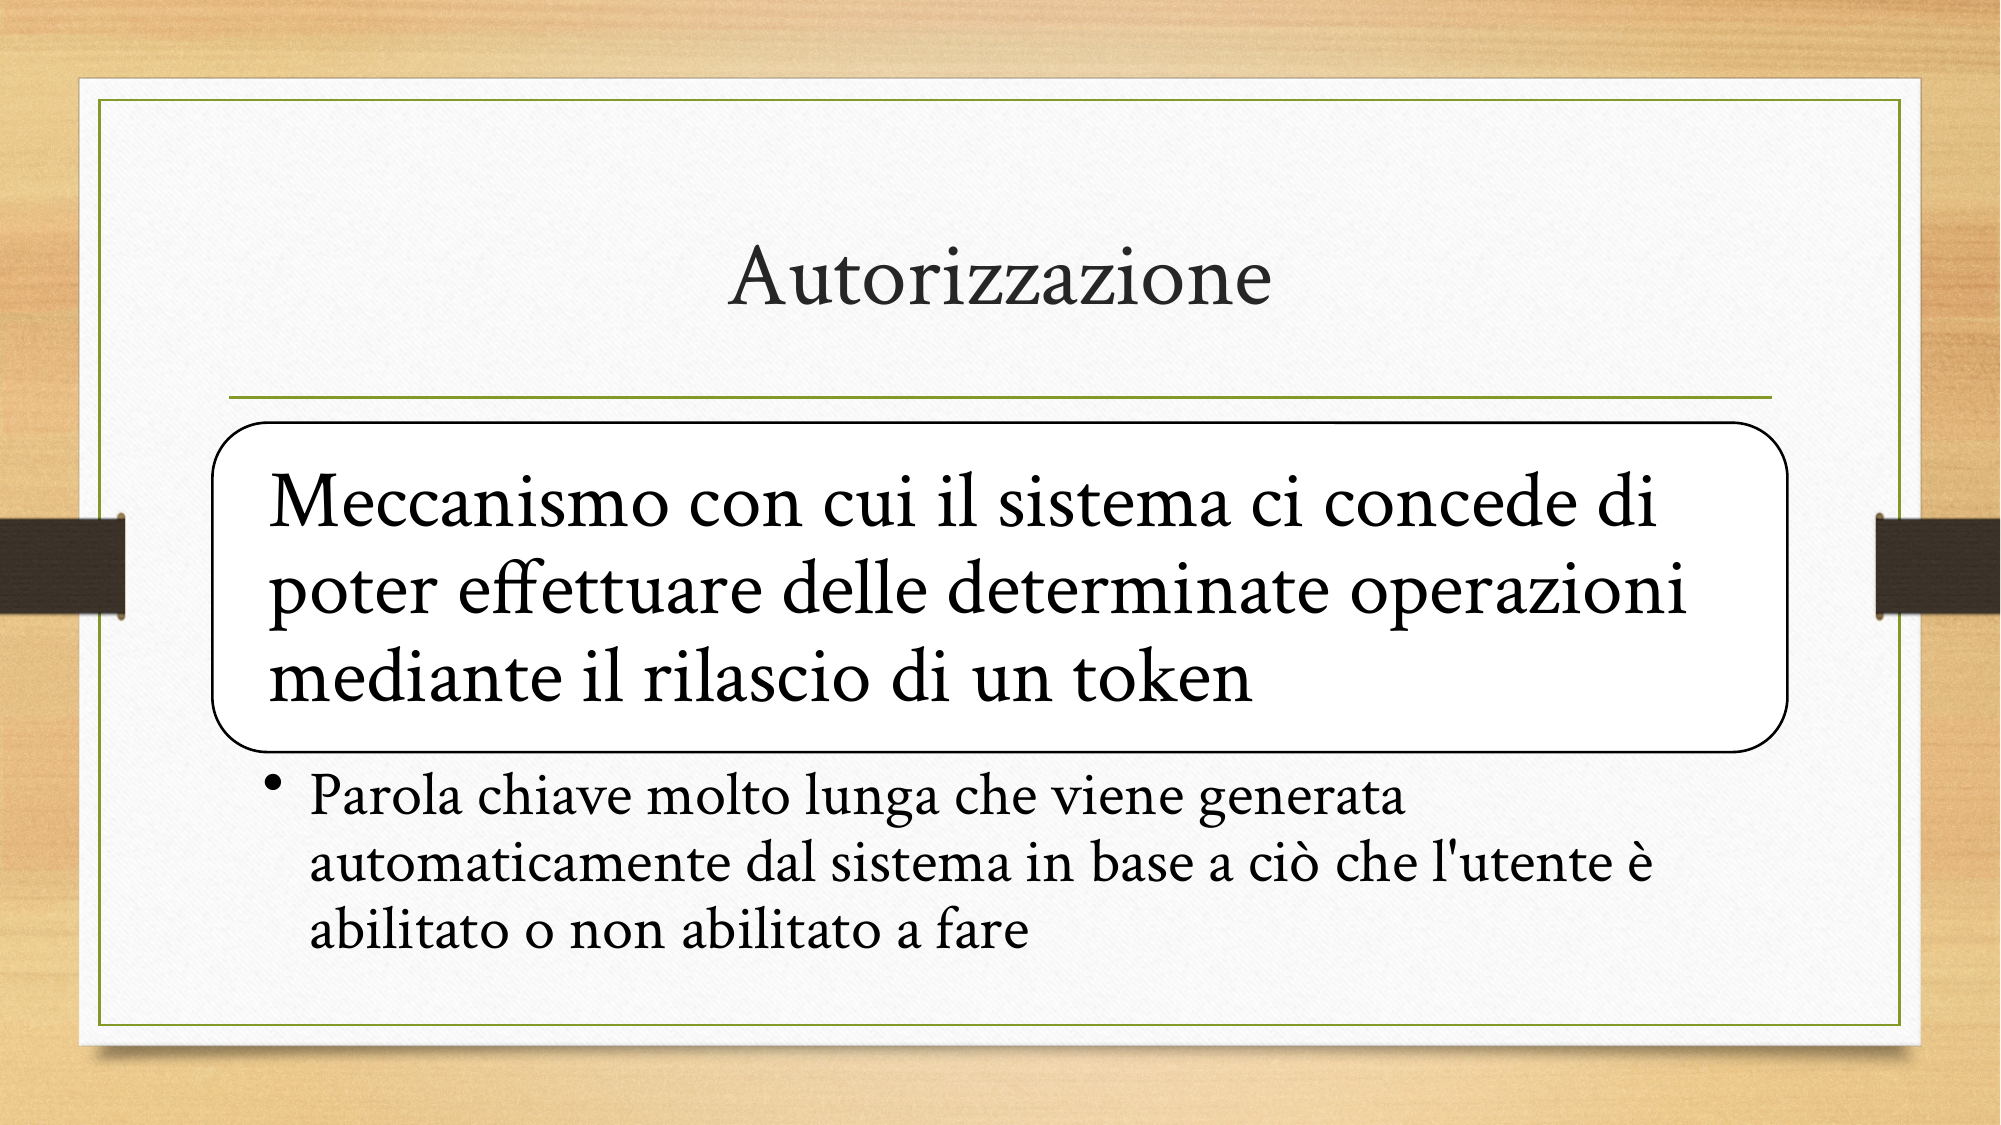

# Autorizzazione
Meccanismo con cui il sistema ci concede di poter effettuare delle determinate operazioni mediante il rilascio di un token
Parola chiave molto lunga che viene generata automaticamente dal sistema in base a ciò che l'utente è abilitato o non abilitato a fare